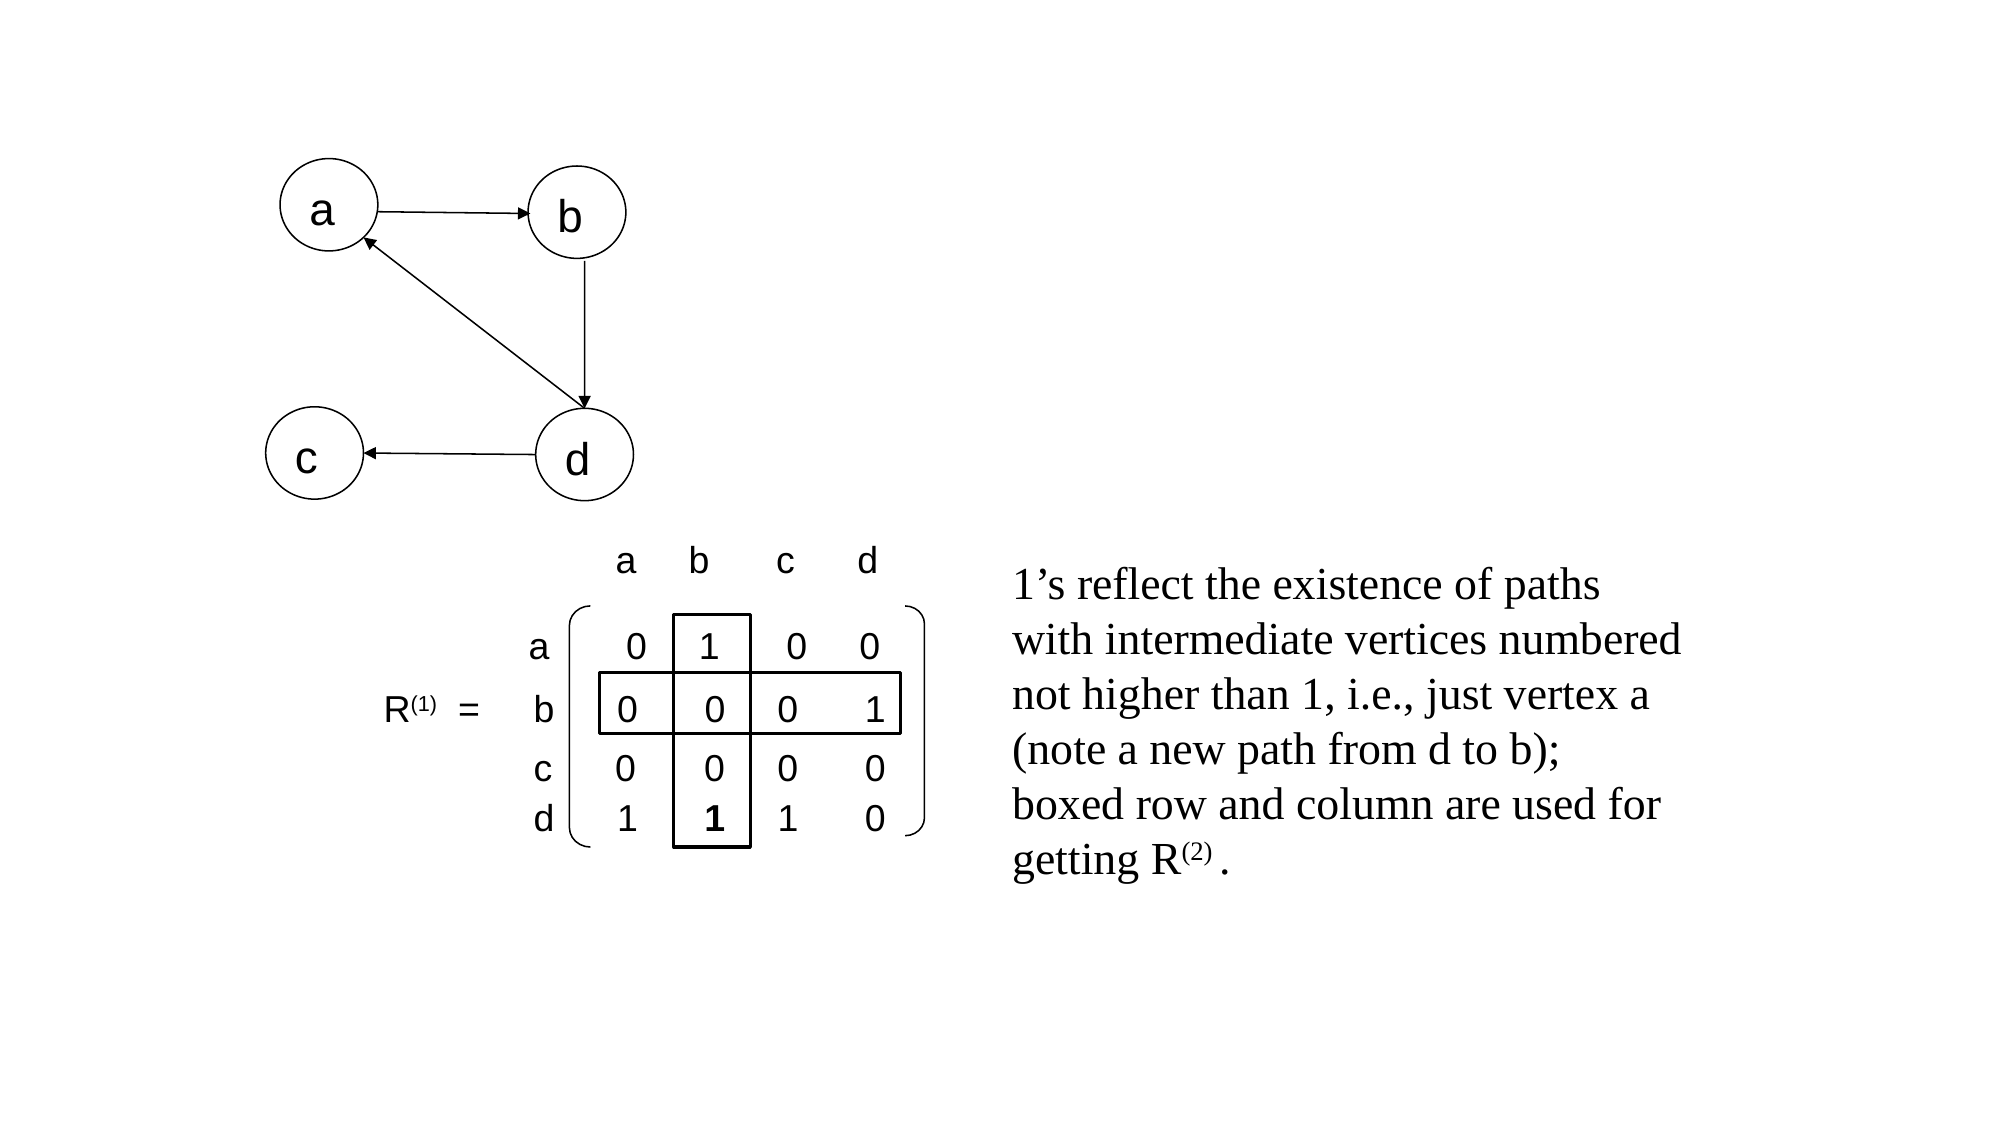

a
b
c
d
a     b	 c      d
1’s reflect the existence of paths
with intermediate vertices numbered
not higher than 1, i.e., just vertex a
(note a new path from d to b);
boxed row and column are used for
getting R(2) .

     a  	0     1	 0     0

R(1)  =	b      0	  0     0	   1
  c      0	    0     0	     0
  d      1	    1     1	     0